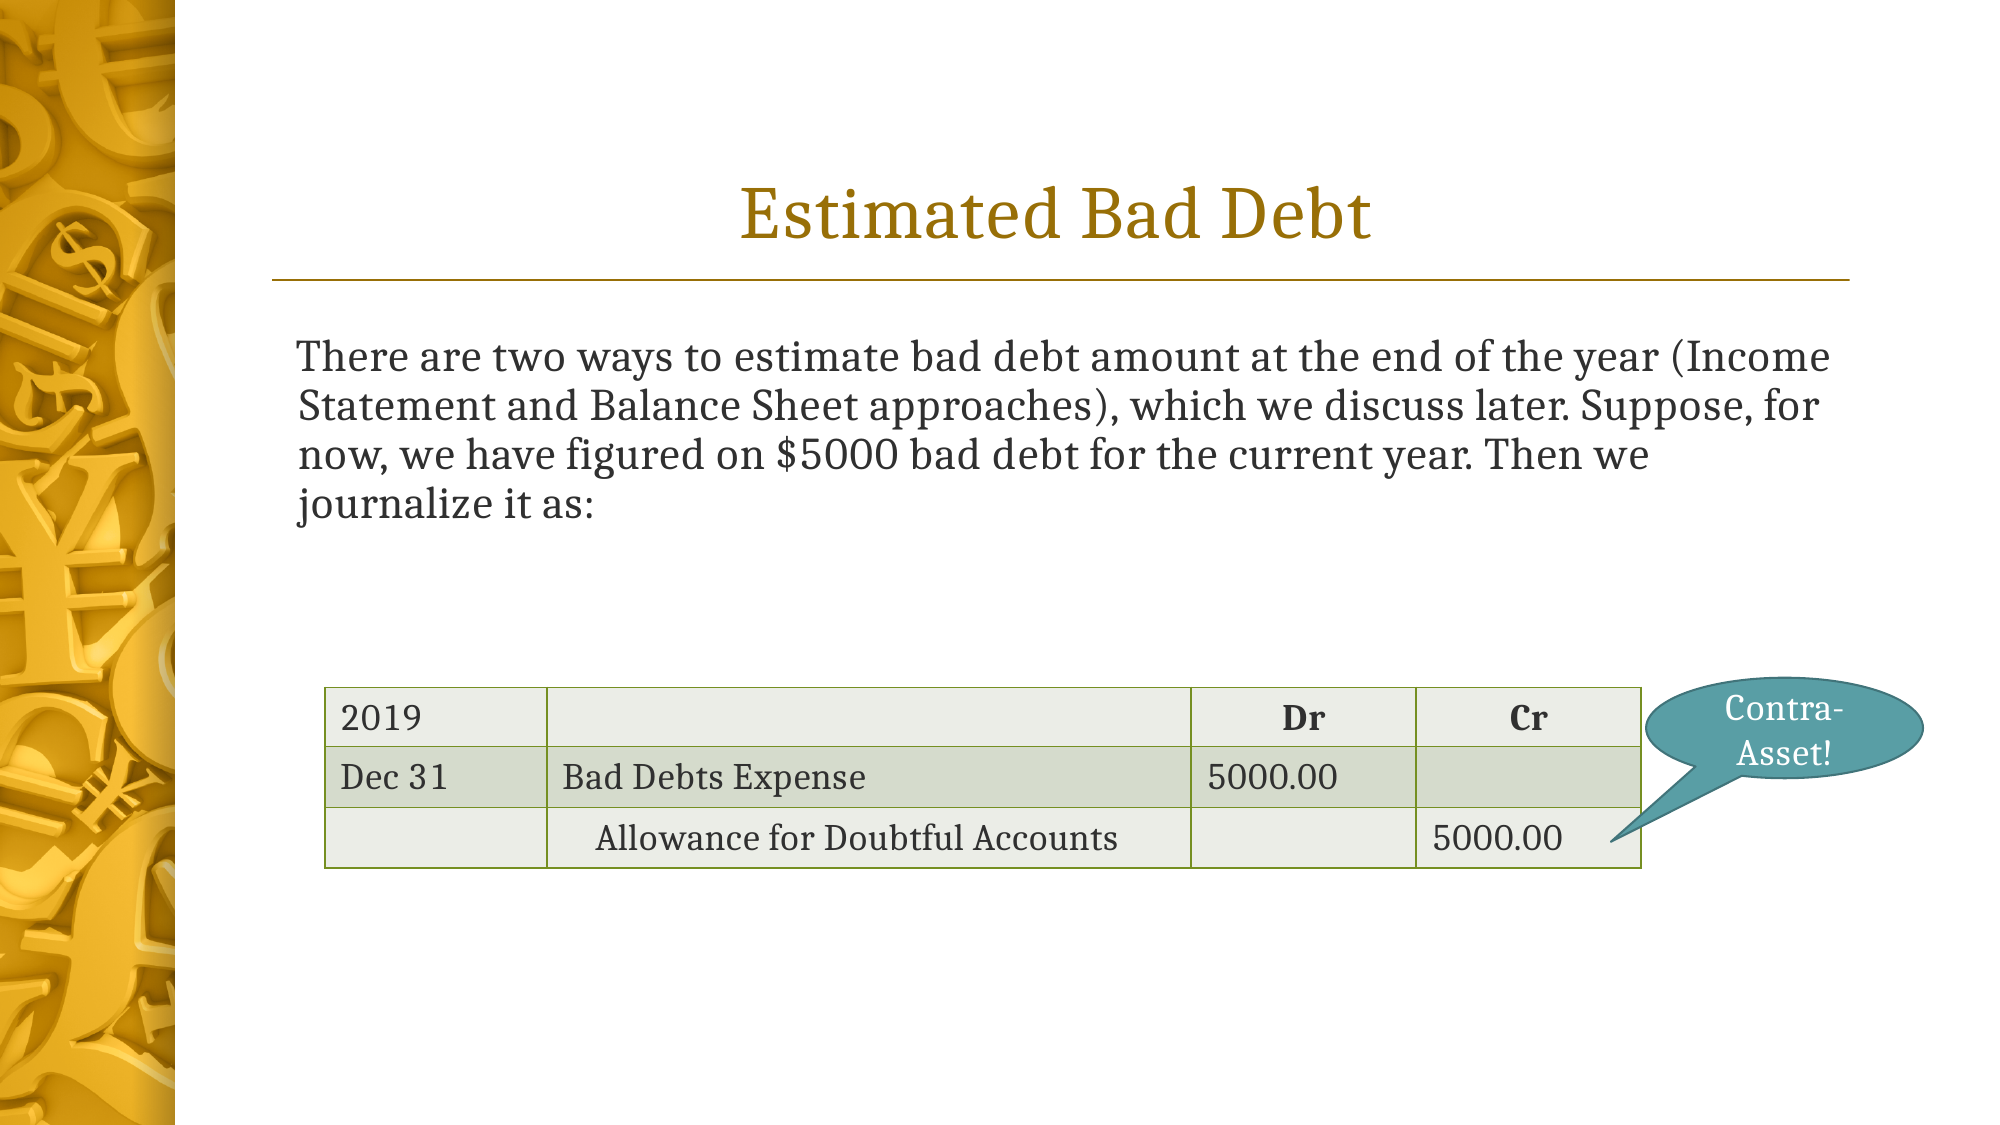

# Estimated Bad Debt
   There are two ways to estimate bad debt amount at the end of the year (Income Statement and Balance Sheet approaches), which we discuss later. Suppose, for now, we have figured on $5000 bad debt for the current year. Then we journalize it as:
Contra-Asset!
| 2019 |  | Dr | Cr |
| --- | --- | --- | --- |
| Dec 31 | Bad Debts Expense | 5000.00 |  |
|  | Allowance for Doubtful Accounts |  | 5000.00 |